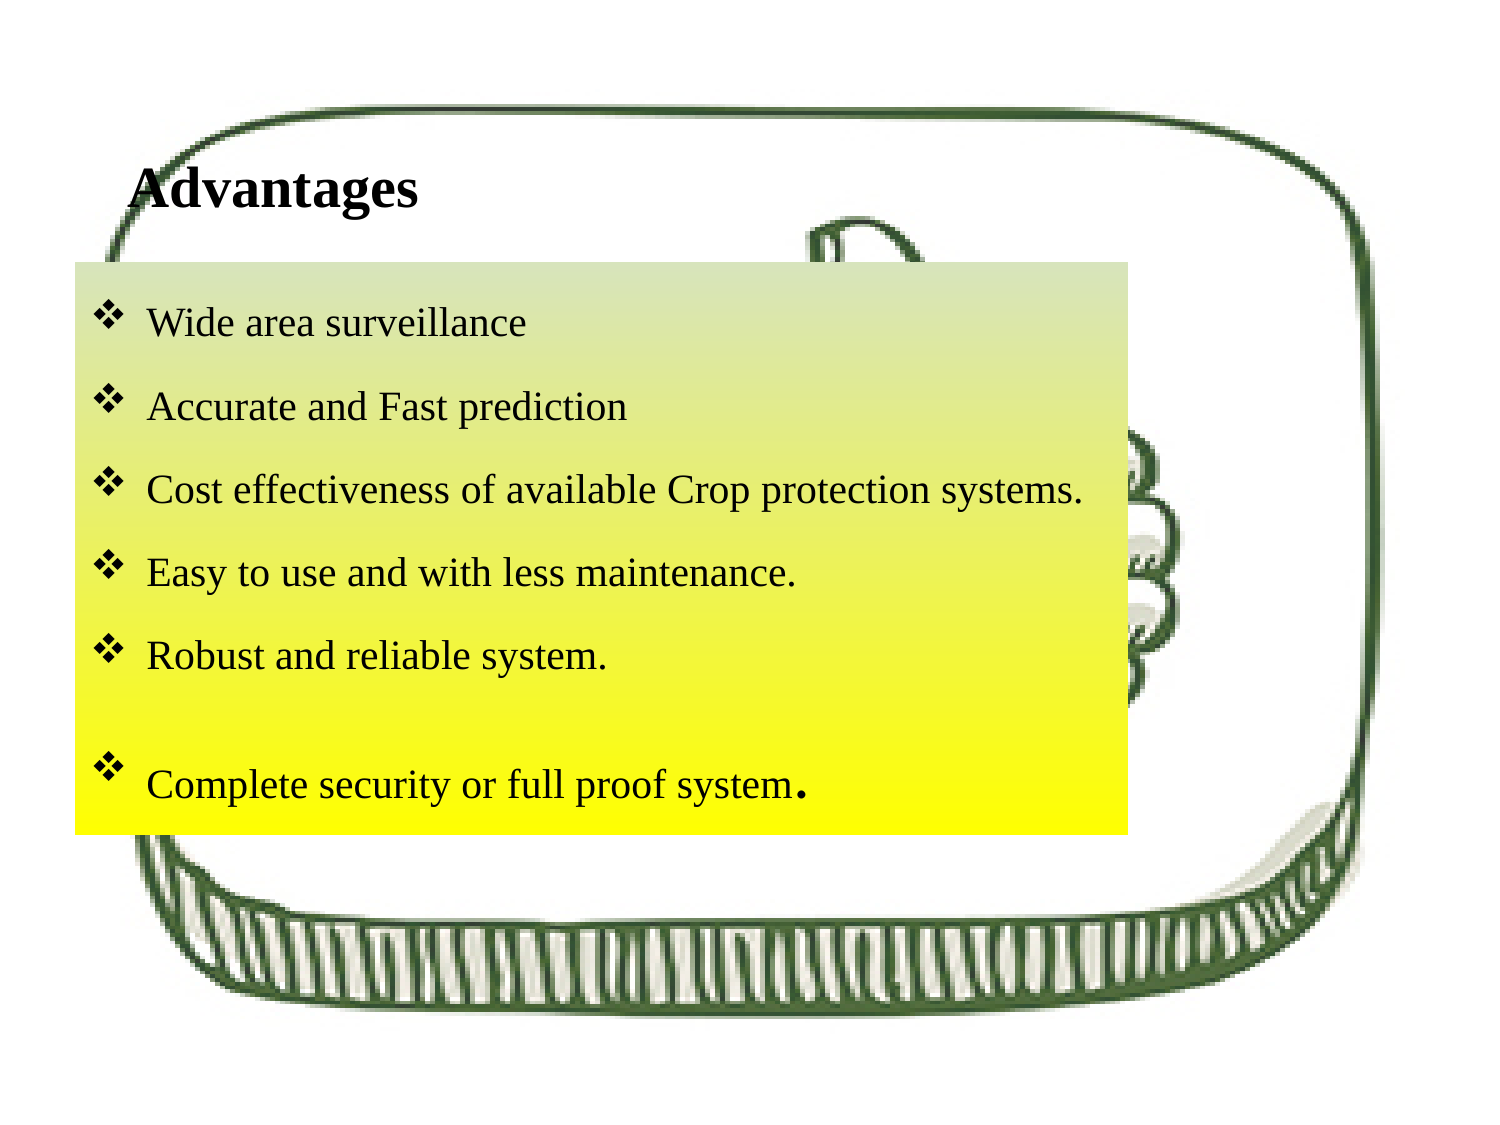

# Advantages
Wide area surveillance
Accurate and Fast prediction
Cost effectiveness of available Crop protection systems.
Easy to use and with less maintenance.
Robust and reliable system.
Complete security or full proof system.